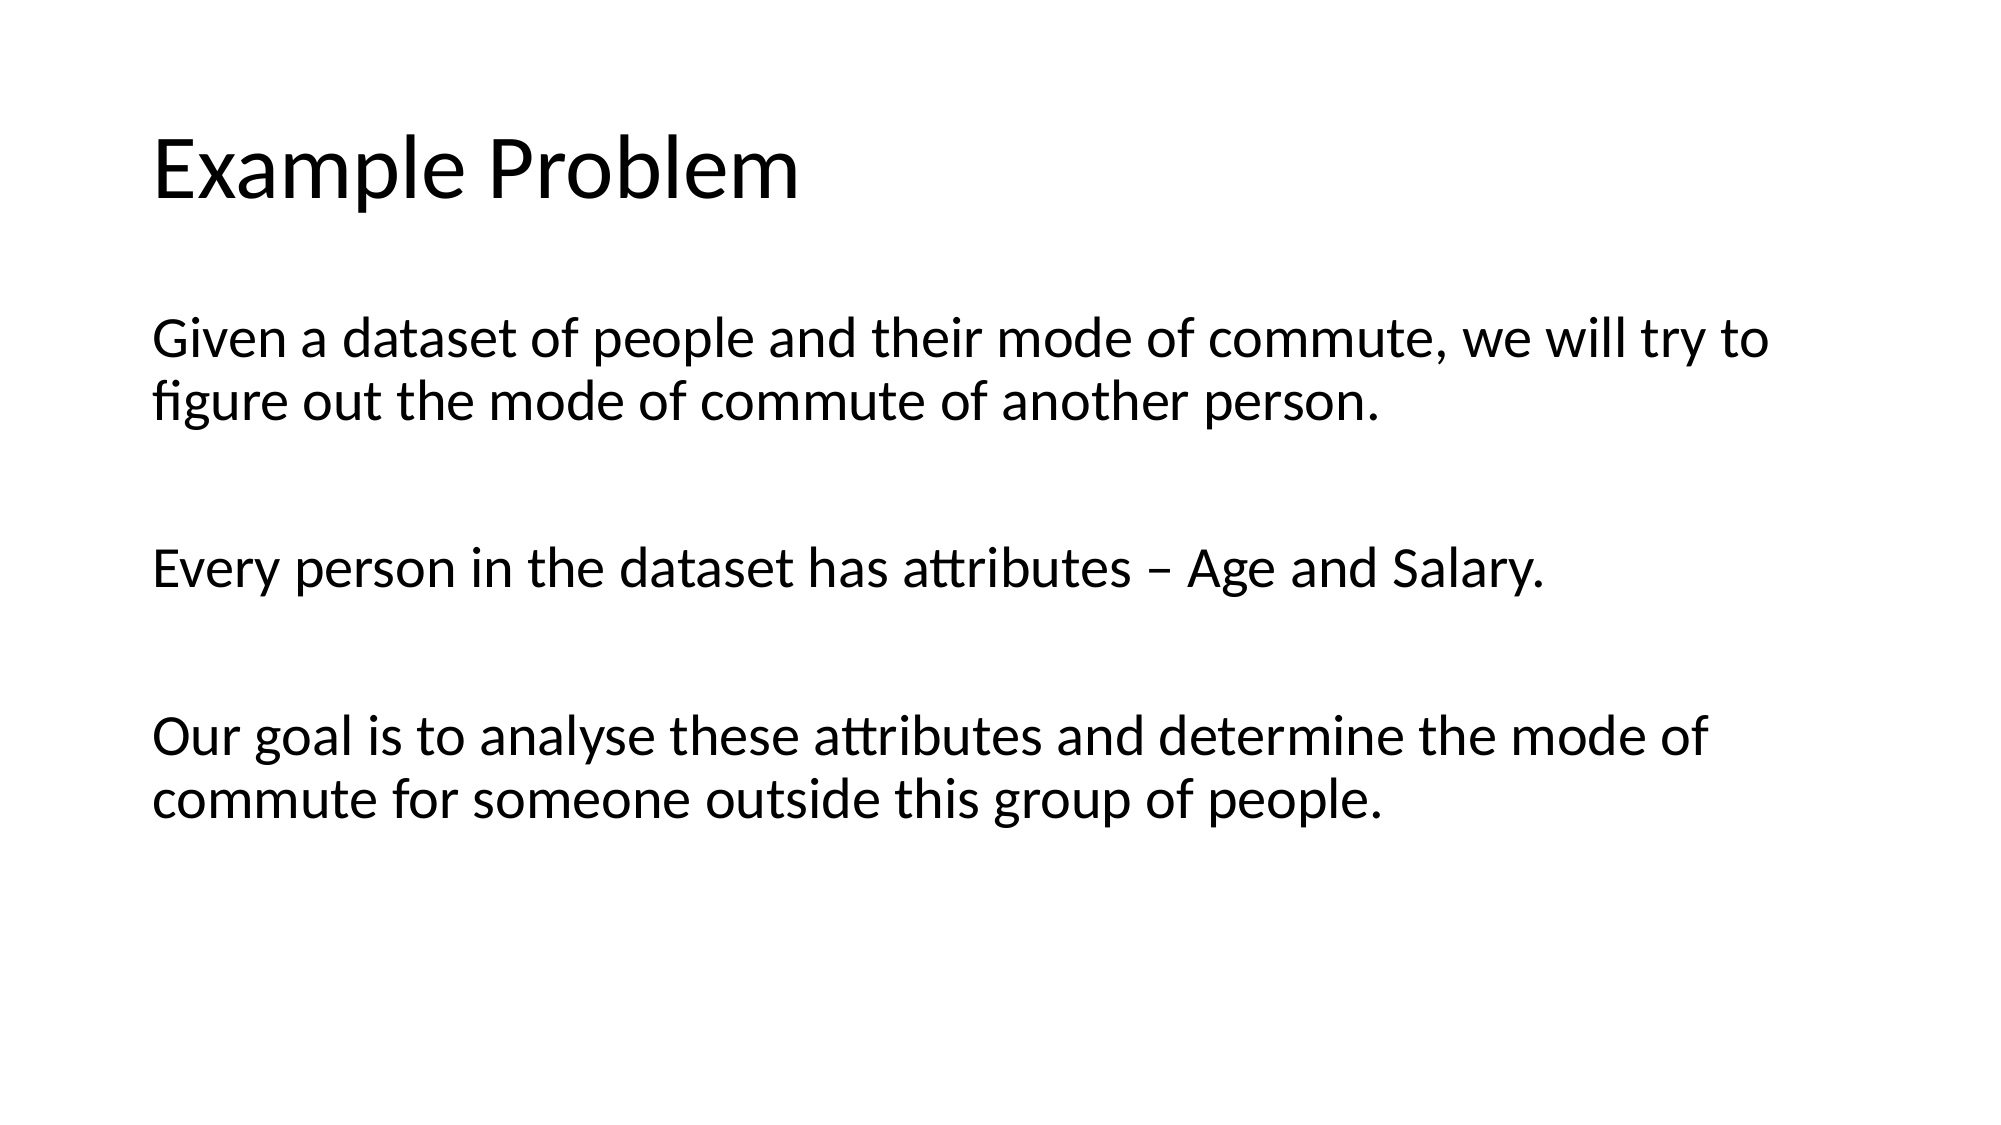

# Example Problem
Given a dataset of people and their mode of commute, we will try to figure out the mode of commute of another person.

Every person in the dataset has attributes – Age and Salary.

Our goal is to analyse these attributes and determine the mode of commute for someone outside this group of people.